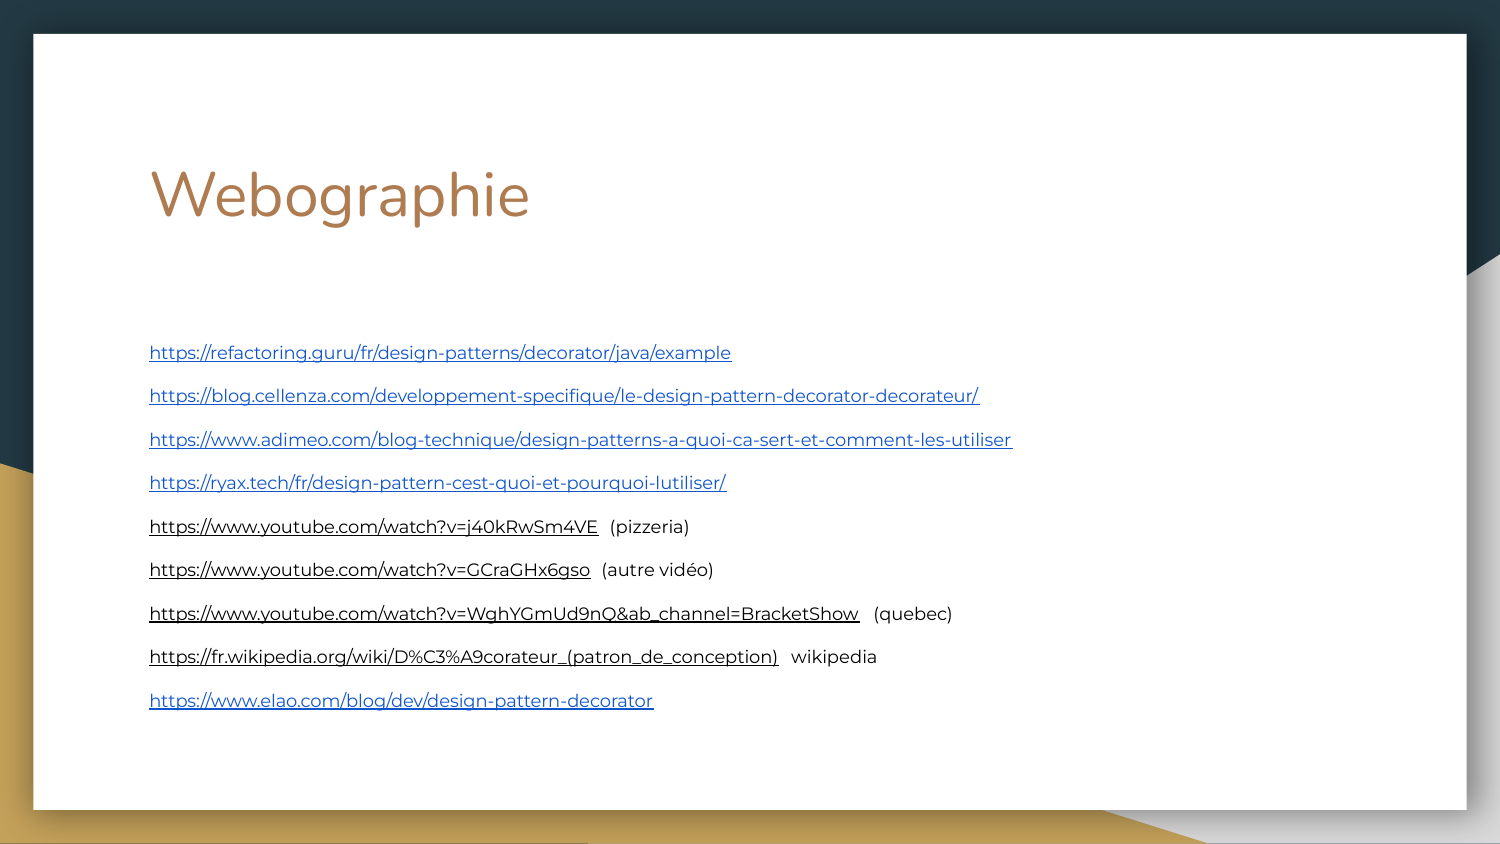

# Webographie
https://refactoring.guru/fr/design-patterns/decorator/java/example

https://blog.cellenza.com/developpement-specifique/le-design-pattern-decorator-decorateur/

https://www.adimeo.com/blog-technique/design-patterns-a-quoi-ca-sert-et-comment-les-utiliser

https://ryax.tech/fr/design-pattern-cest-quoi-et-pourquoi-lutiliser/

https://www.youtube.com/watch?v=j40kRwSm4VE (pizzeria)

https://www.youtube.com/watch?v=GCraGHx6gso (autre vidéo)

https://www.youtube.com/watch?v=WghYGmUd9nQ&ab_channel=BracketShow (quebec)

https://fr.wikipedia.org/wiki/D%C3%A9corateur_(patron_de_conception) wikipedia

https://www.elao.com/blog/dev/design-pattern-decorator